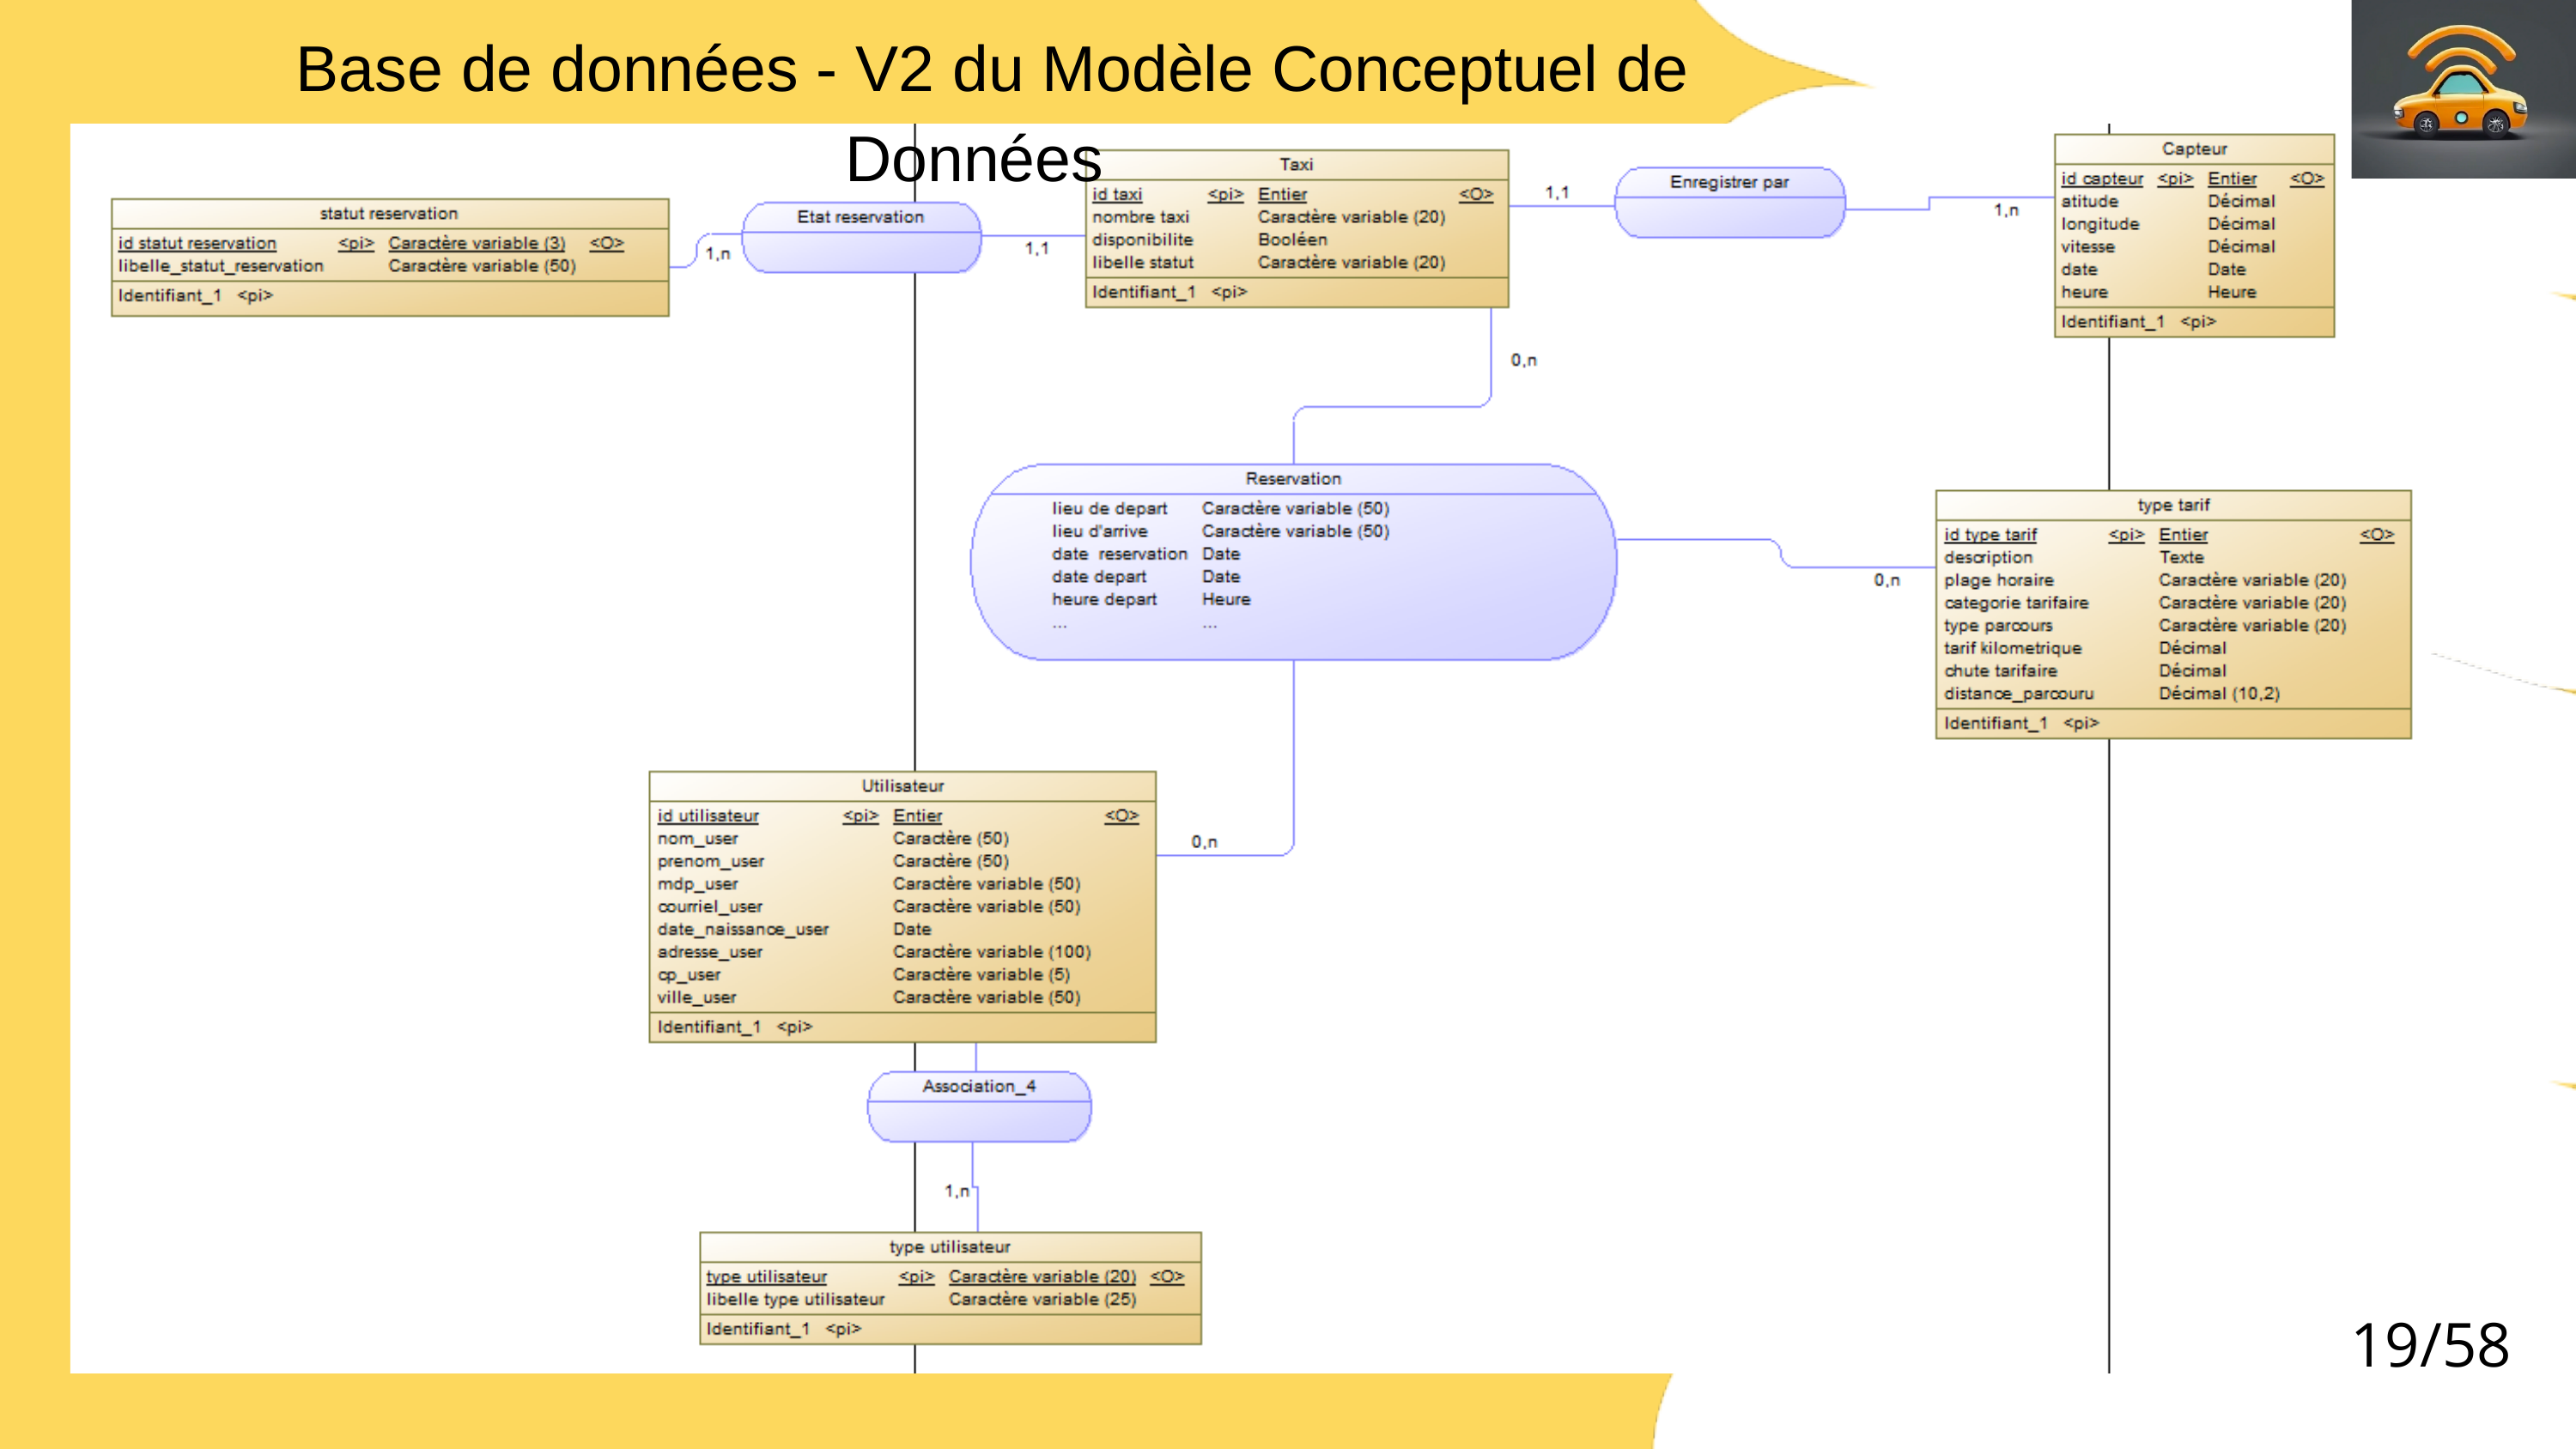

Base de données - V2 du Modèle Conceptuel de Données

19/58